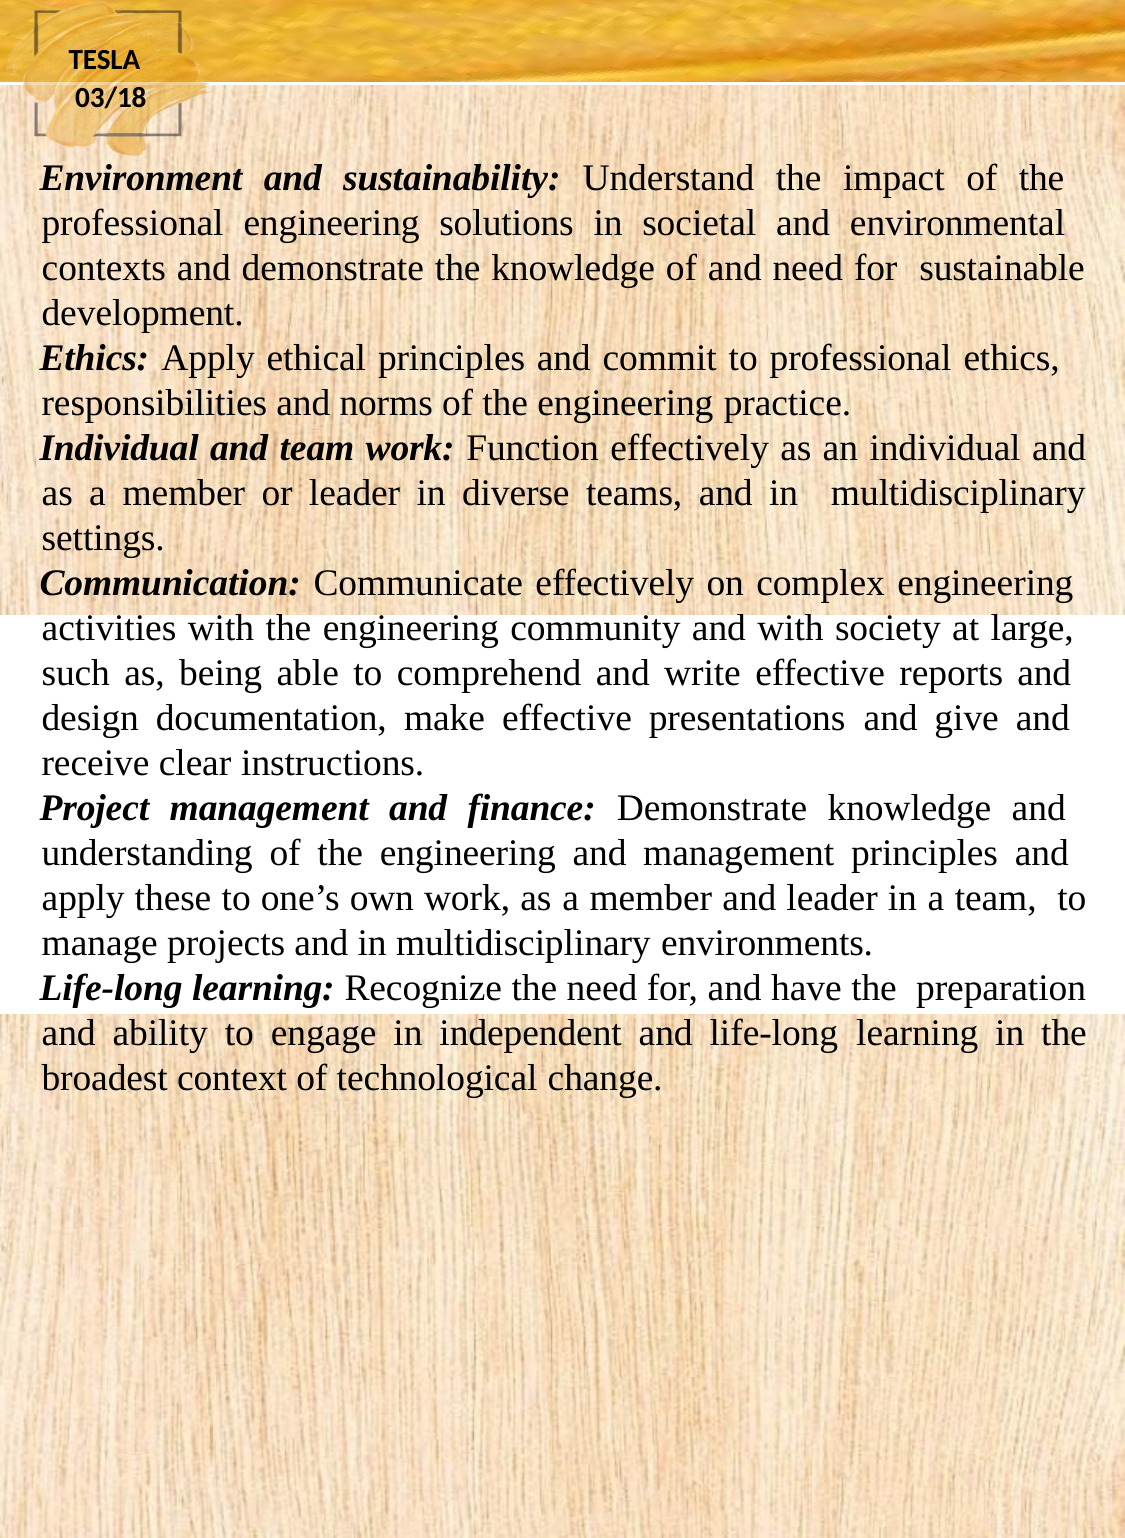

TESLA  03/18

Environment and sustainability: Understand the impact of the  professional engineering solutions in societal and environmental  contexts and demonstrate the knowledge of and need for  sustainable development.
Ethics: Apply ethical principles and commit to professional ethics,   responsibilities and norms of the engineering practice.
Individual and team work: Function effectively as an individual and as a member or leader in diverse teams, and in  multidisciplinary settings.
Communication: Communicate effectively on complex engineering  activities with the engineering community and with society at large,  such as, being able to comprehend and write effective reports and  design documentation, make effective presentations and give and  receive clear instructions.
Project management and finance: Demonstrate knowledge and  understanding of the engineering and management principles and  apply these to one’s own work, as a member and leader in a team,  to manage projects and in multidisciplinary environments.
Life-long learning: Recognize the need for, and have the  preparation and ability to engage in independent and life-long learning in the broadest context of technological change.

4